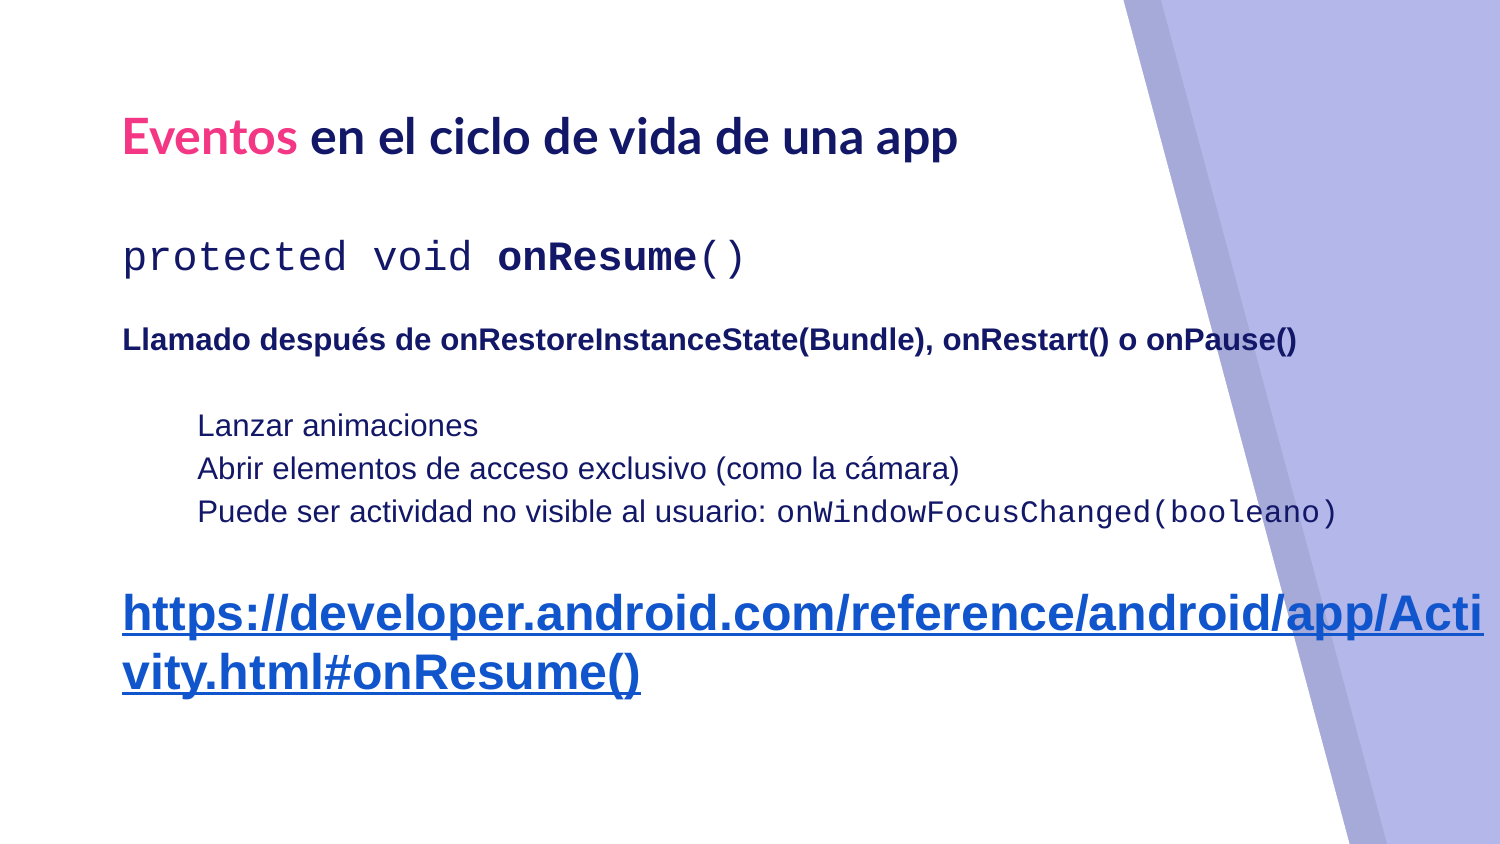

# Eventos en el ciclo de vida de una app
protected void onResume()

Llamado después de onRestoreInstanceState(Bundle), onRestart() o onPause()

Lanzar animaciones
Abrir elementos de acceso exclusivo (como la cámara)
Puede ser actividad no visible al usuario: onWindowFocusChanged(booleano)

https://developer.android.com/reference/android/app/Activity.html#onResume()